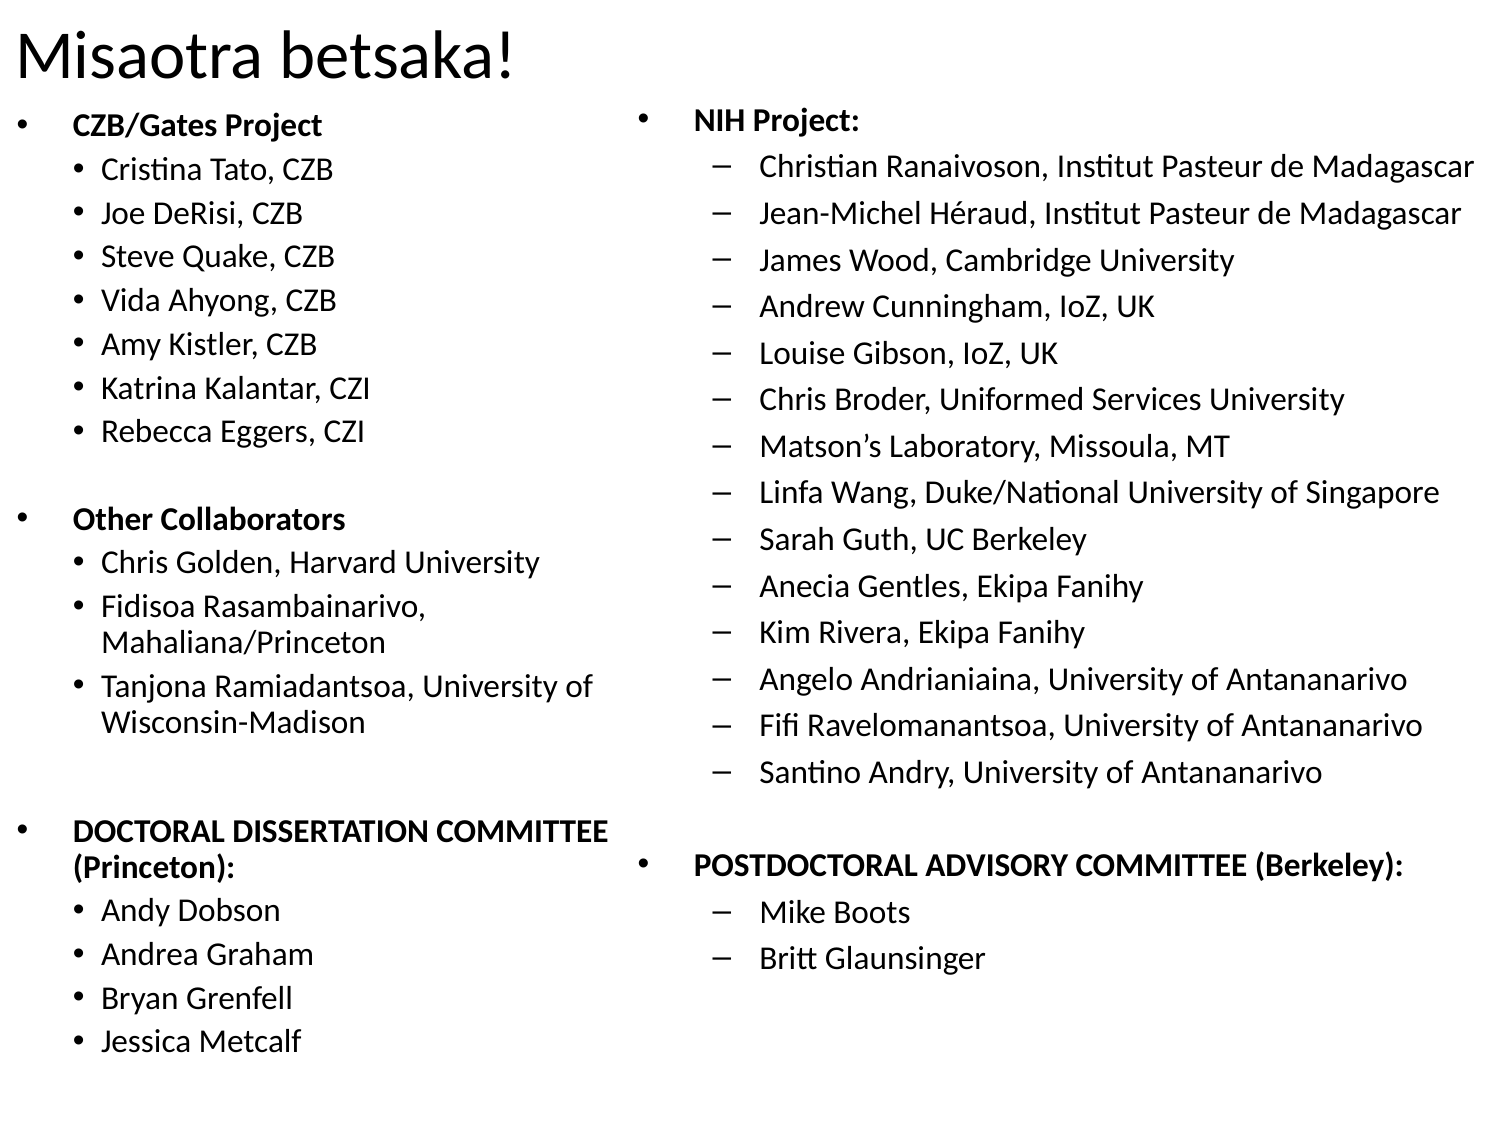

# Misaotra betsaka!
NIH Project:
Christian Ranaivoson, Institut Pasteur de Madagascar
Jean-Michel Héraud, Institut Pasteur de Madagascar
James Wood, Cambridge University
Andrew Cunningham, IoZ, UK
Louise Gibson, IoZ, UK
Chris Broder, Uniformed Services University
Matson’s Laboratory, Missoula, MT
Linfa Wang, Duke/National University of Singapore
Sarah Guth, UC Berkeley
Anecia Gentles, Ekipa Fanihy
Kim Rivera, Ekipa Fanihy
Angelo Andrianiaina, University of Antananarivo
Fifi Ravelomanantsoa, University of Antananarivo
Santino Andry, University of Antananarivo

POSTDOCTORAL ADVISORY COMMITTEE (Berkeley):
Mike Boots
Britt Glaunsinger

CZB/Gates Project
Cristina Tato, CZB
Joe DeRisi, CZB
Steve Quake, CZB
Vida Ahyong, CZB
Amy Kistler, CZB
Katrina Kalantar, CZI
Rebecca Eggers, CZI

Other Collaborators
Chris Golden, Harvard University
Fidisoa Rasambainarivo, Mahaliana/Princeton
Tanjona Ramiadantsoa, University of Wisconsin-Madison

DOCTORAL DISSERTATION COMMITTEE (Princeton):
Andy Dobson
Andrea Graham
Bryan Grenfell
Jessica Metcalf